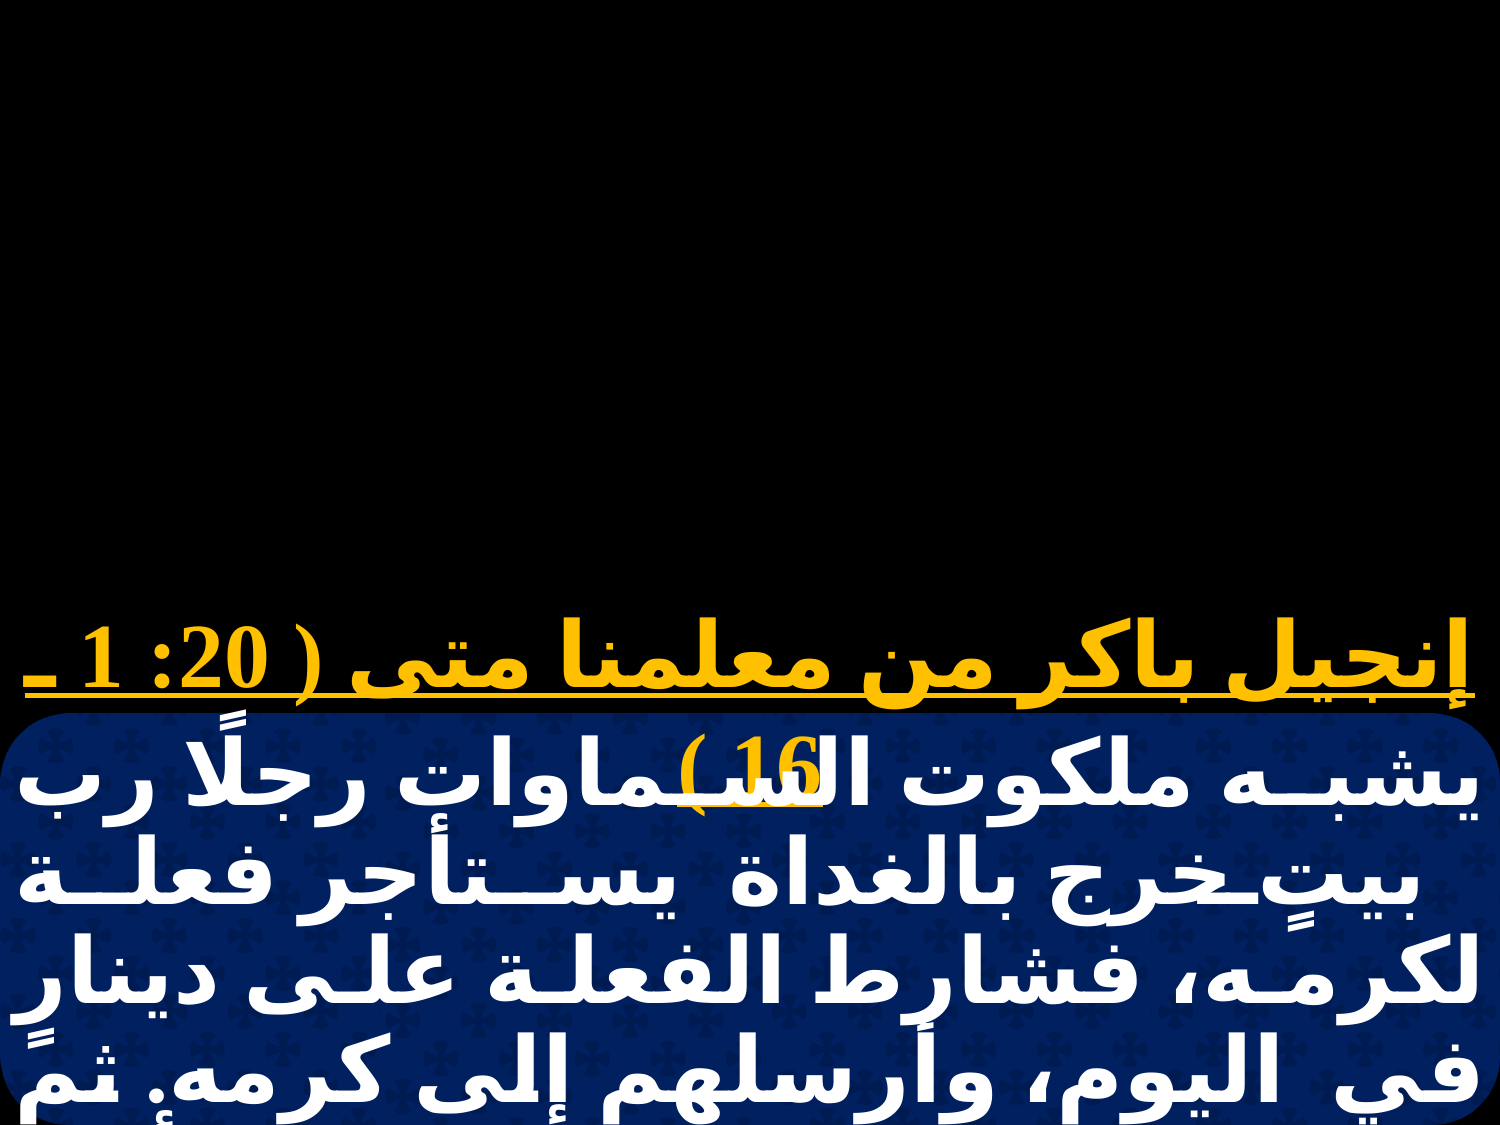

إنجيل باكر من معلمنا متى ( 20: 1 ـ 16 )
يشبه ملكوت السماوات رجلًا رب بيتٍ خرج بالغداة  يستأجر فعلة لكرمه، فشارط الفعلة على دينارٍ في  اليوم، وأرسلهم إلى كرمه. ثم خرج في الساعة  الثالثة فرأى آخرين واقفين في السوق بطالين،